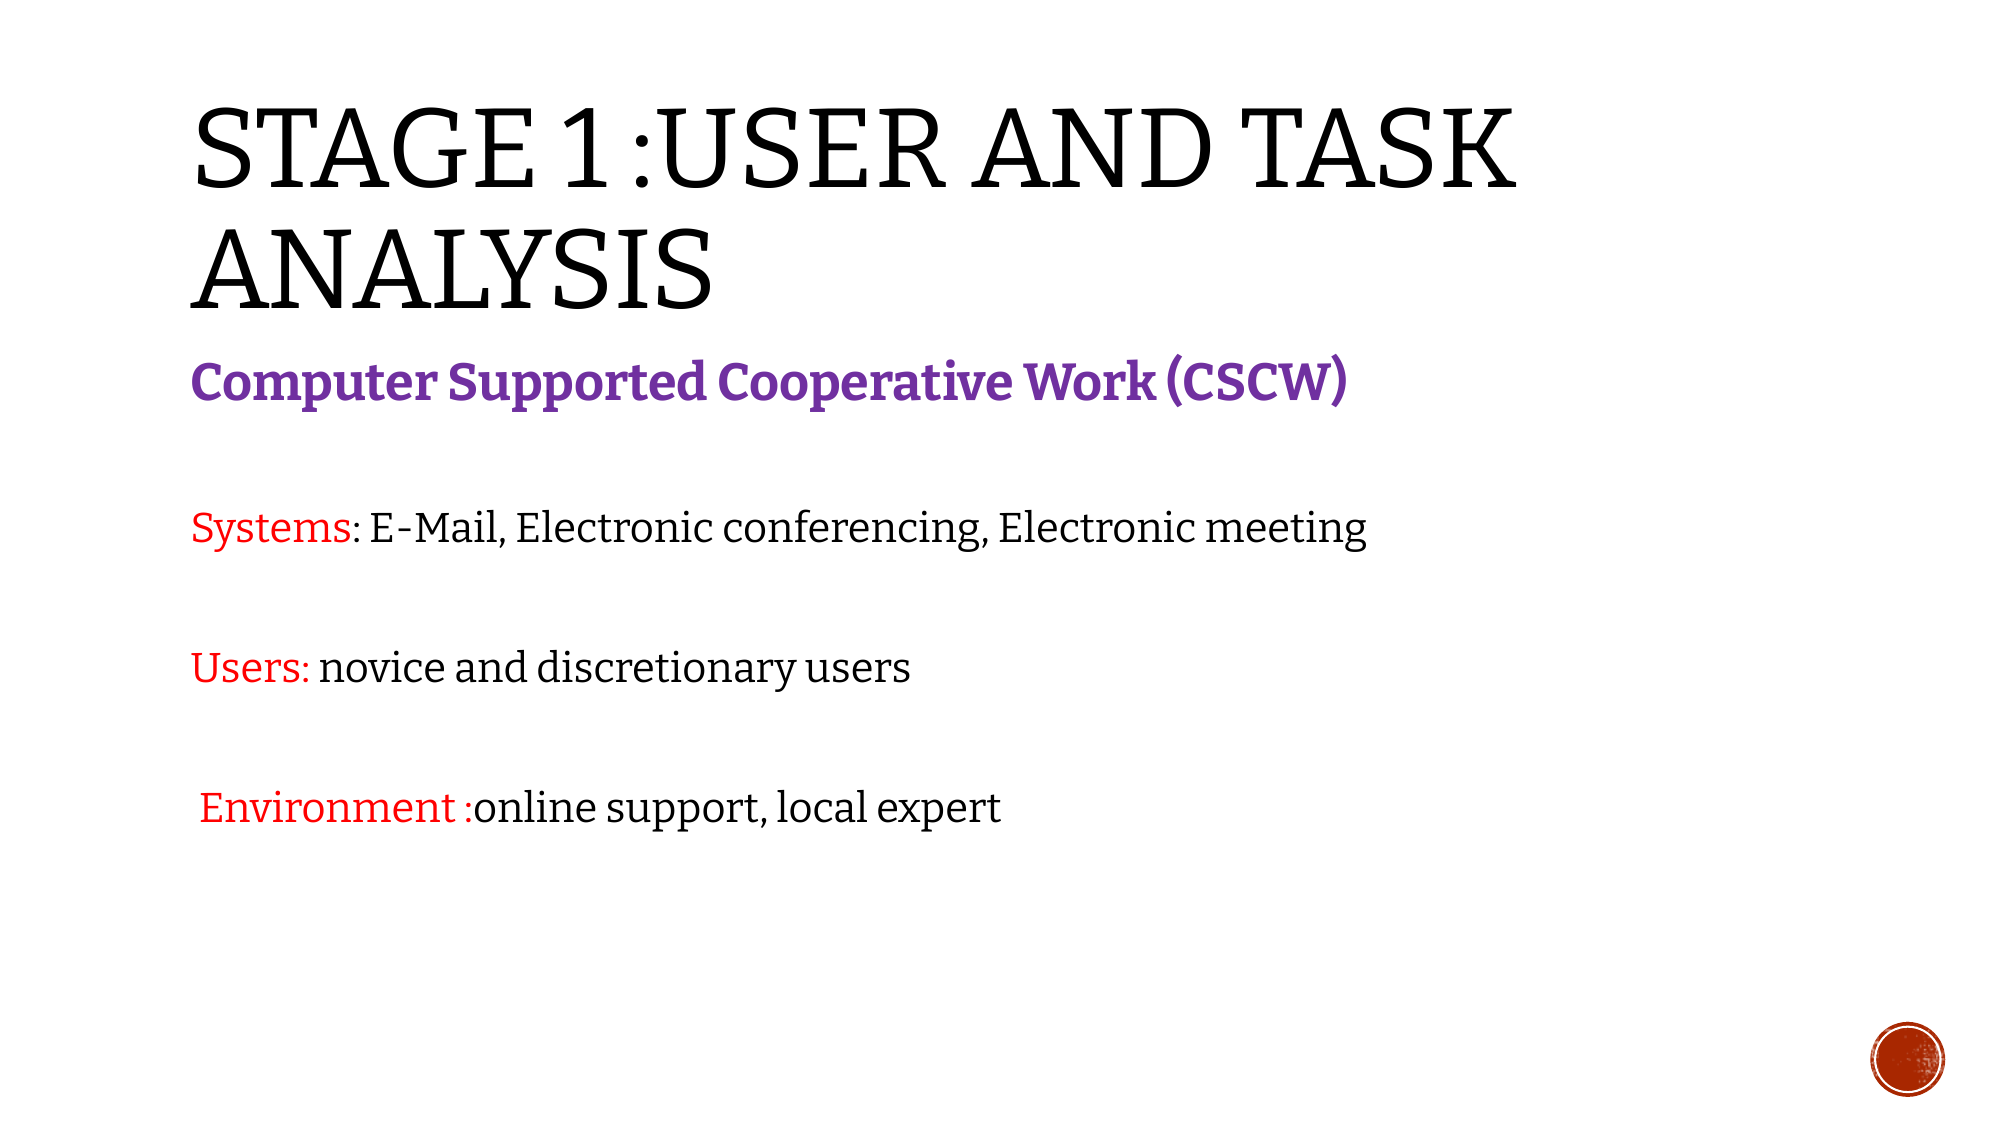

# STAGE 1 :USER AND TASK ANALYSIS
Computer Supported Cooperative Work (CSCW)

Systems: E-Mail, Electronic conferencing, Electronic meeting

Users: novice and discretionary users

 Environment :online support, local expert